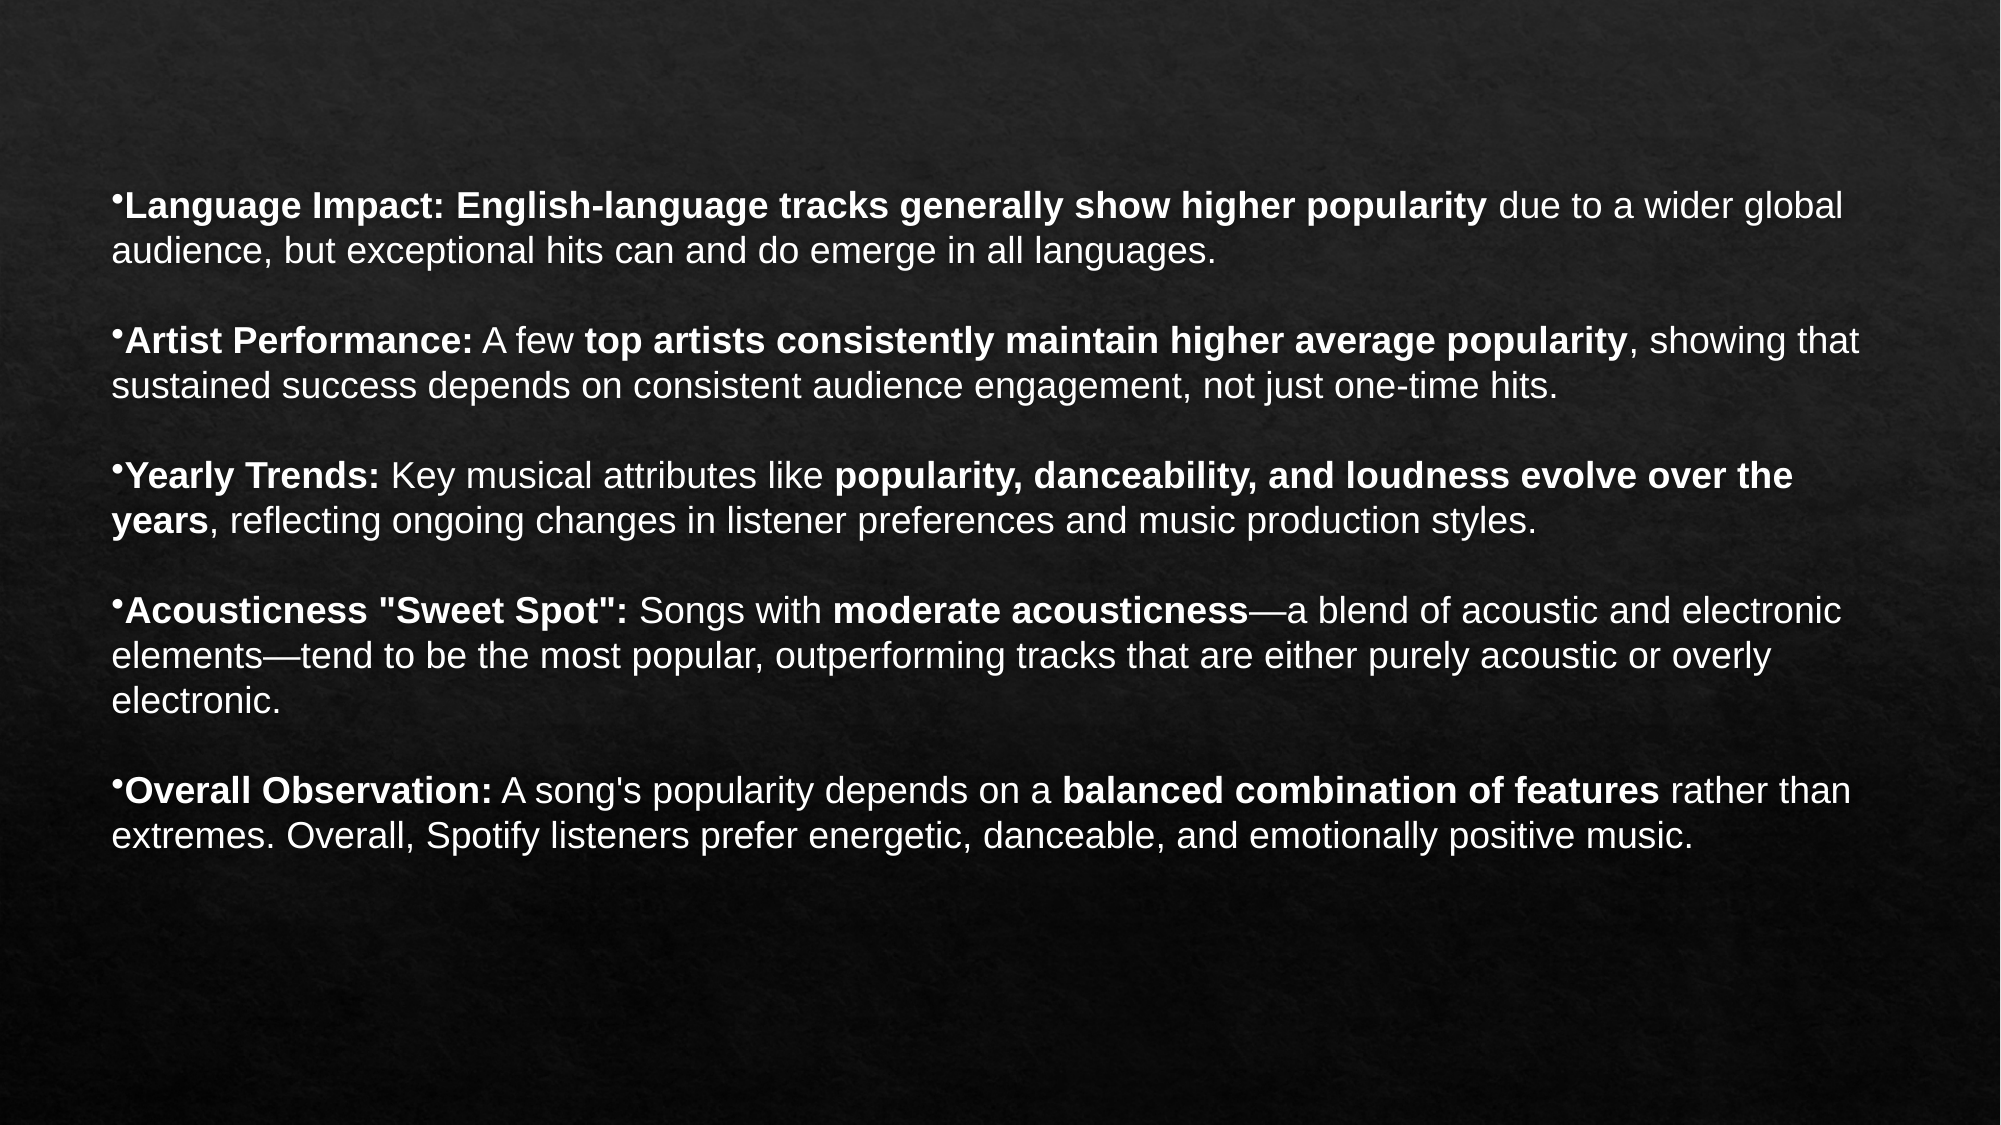

Language Impact: English-language tracks generally show higher popularity due to a wider global audience, but exceptional hits can and do emerge in all languages.

Artist Performance: A few top artists consistently maintain higher average popularity, showing that sustained success depends on consistent audience engagement, not just one-time hits.

Yearly Trends: Key musical attributes like popularity, danceability, and loudness evolve over the years, reflecting ongoing changes in listener preferences and music production styles.

Acousticness "Sweet Spot": Songs with moderate acousticness—a blend of acoustic and electronic elements—tend to be the most popular, outperforming tracks that are either purely acoustic or overly electronic.

Overall Observation: A song's popularity depends on a balanced combination of features rather than extremes. Overall, Spotify listeners prefer energetic, danceable, and emotionally positive music.